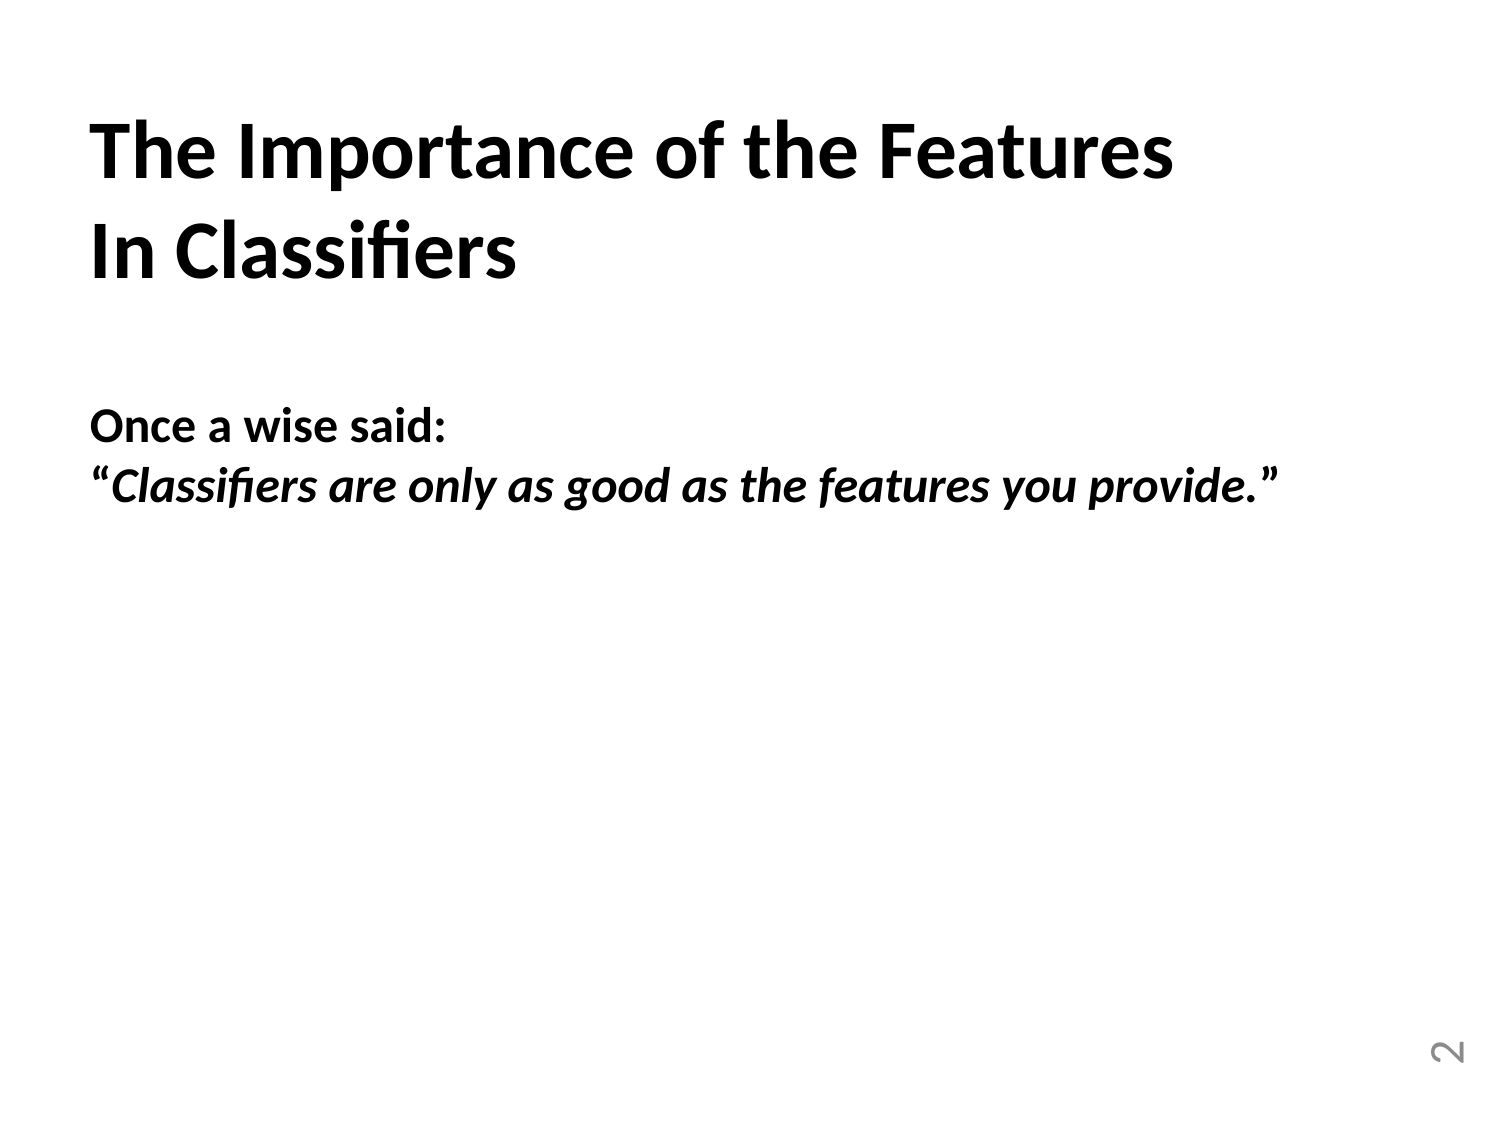

The Importance of the Features
In Classifiers
Once a wise said:
“Classifiers are only as good as the features you provide.”

2